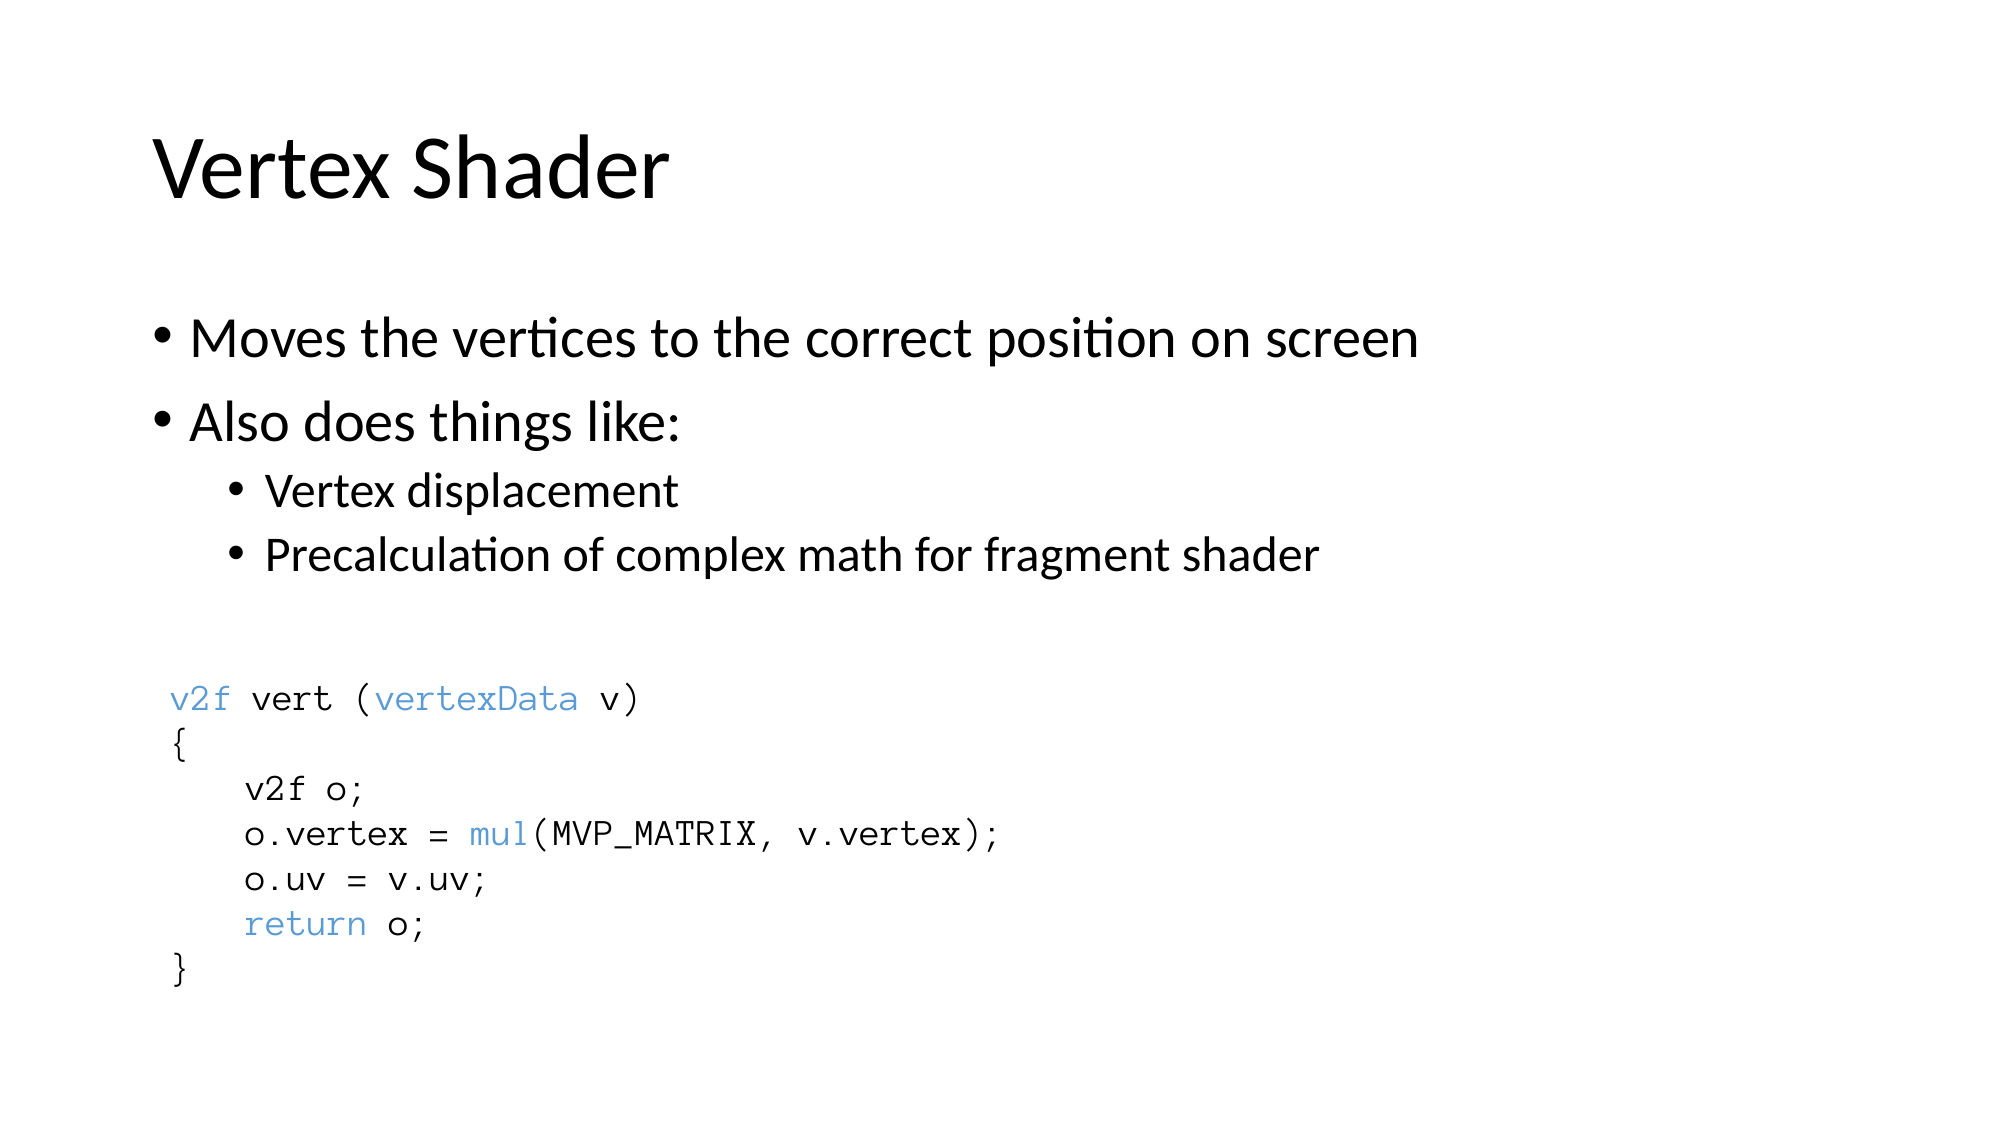

# Vertex Shader
Moves the vertices to the correct position on screen
Also does things like:
Vertex displacement
Precalculation of complex math for fragment shader
v2f vert (vertexData v)
{
v2f o;
o.vertex = mul(MVP_MATRIX, v.vertex);
o.uv = v.uv;
return o;
}